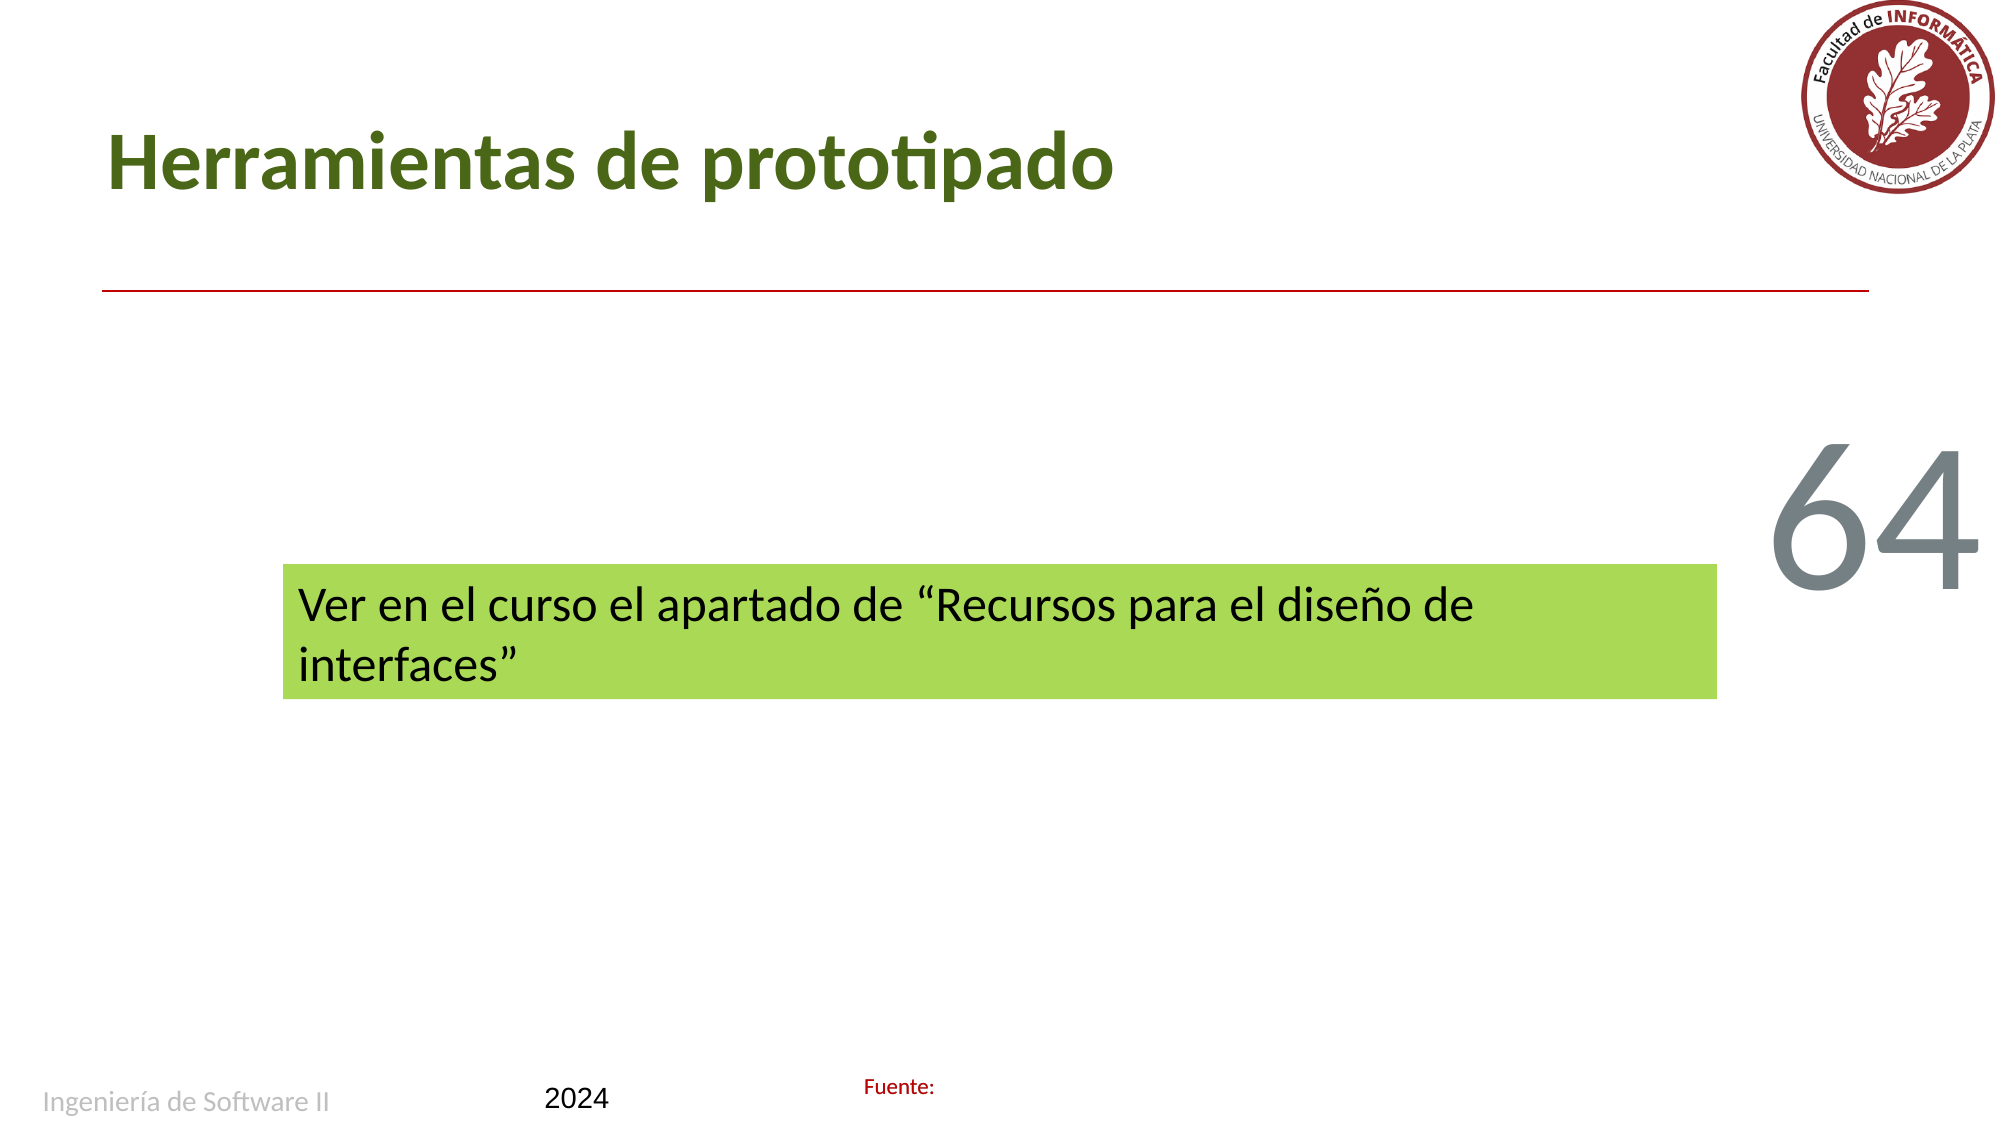

# Herramientas de prototipado
64
Ver en el curso el apartado de “Recursos para el diseño de interfaces”
Ingeniería de Software II